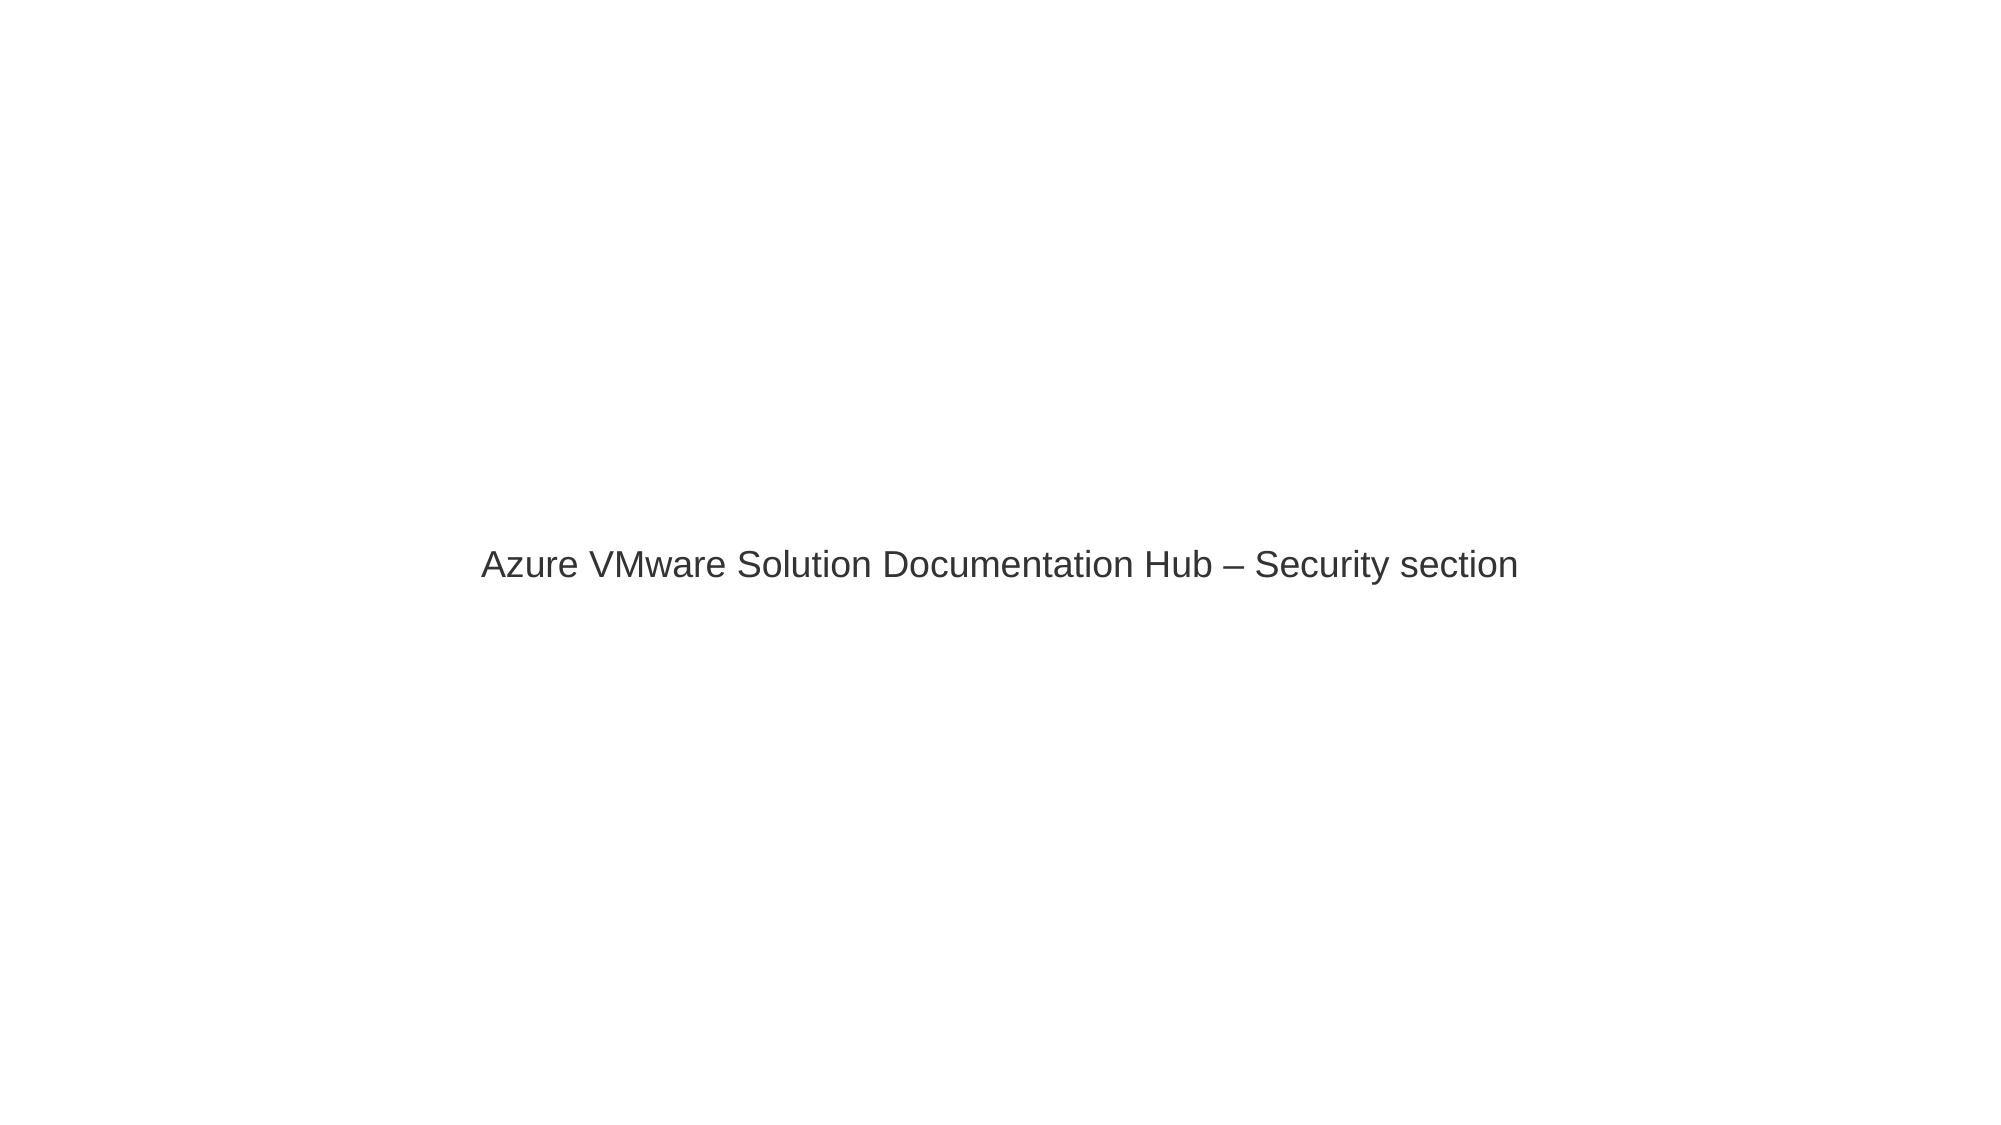

Azure VMware Solution Documentation Hub – Security section